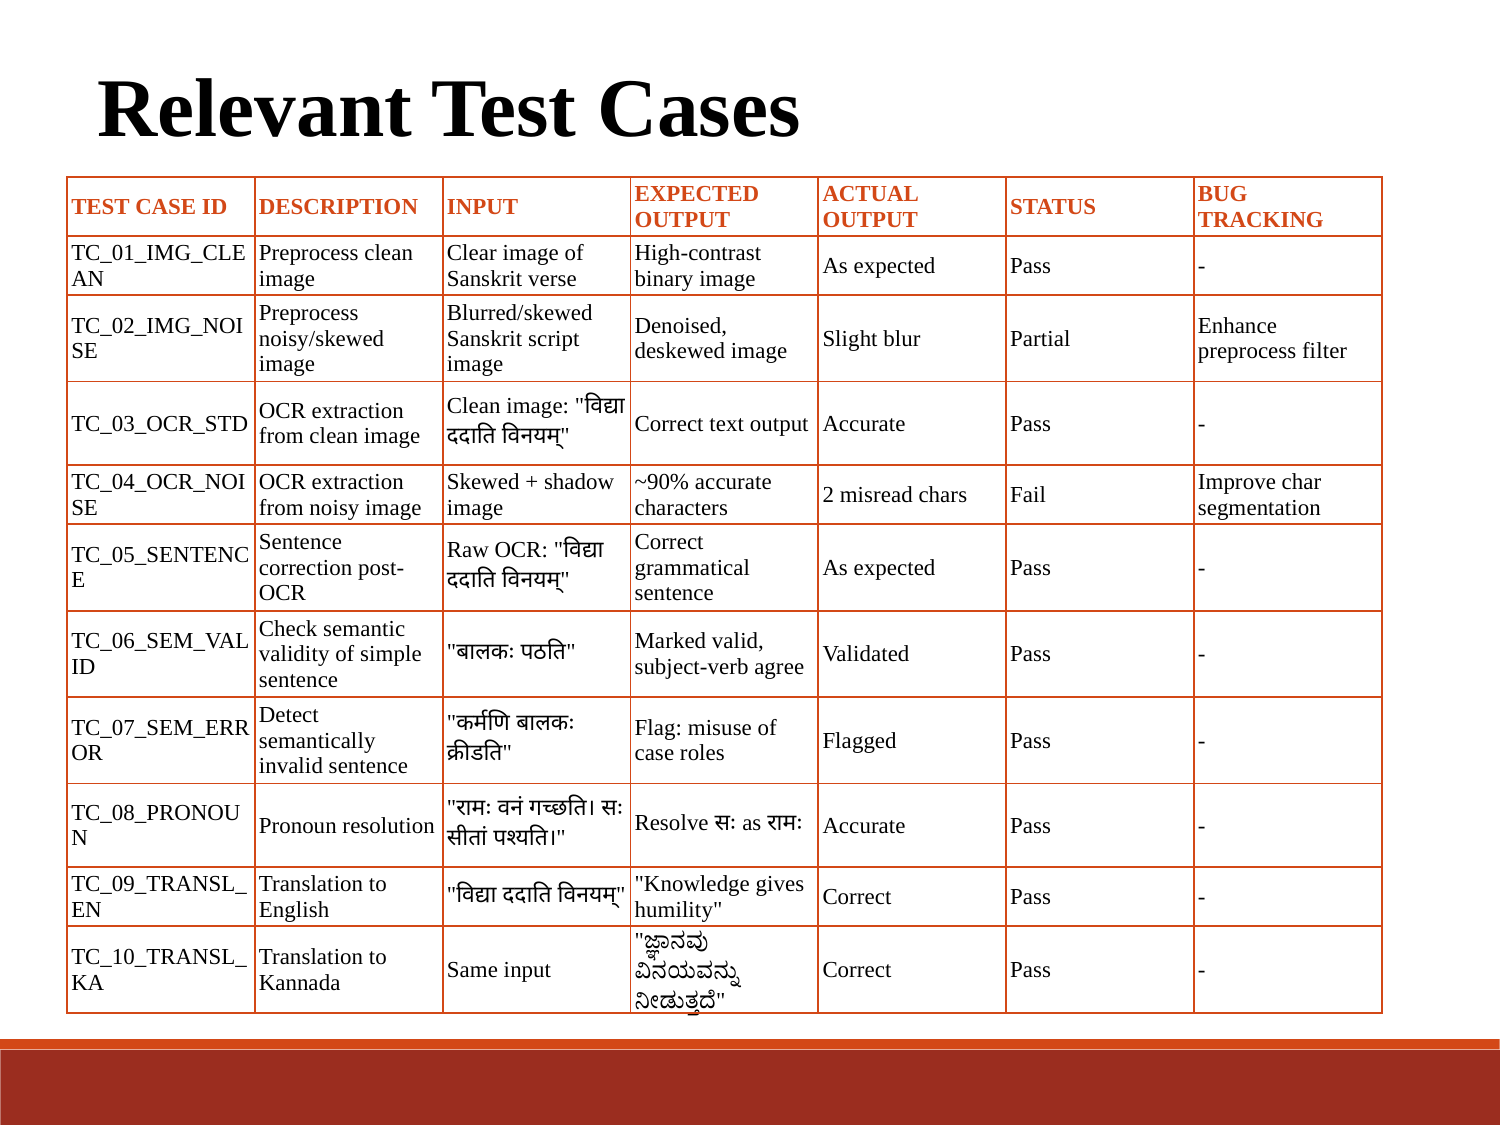

Relevant Test Cases
| TEST CASE ID | DESCRIPTION | INPUT | EXPECTED OUTPUT | ACTUAL OUTPUT | STATUS | BUG TRACKING |
| --- | --- | --- | --- | --- | --- | --- |
| TC\_01\_IMG\_CLEAN | Preprocess clean image | Clear image of Sanskrit verse | High-contrast binary image | As expected | Pass | - |
| TC\_02\_IMG\_NOISE | Preprocess noisy/skewed image | Blurred/skewed Sanskrit script image | Denoised, deskewed image | Slight blur | Partial | Enhance preprocess filter |
| TC\_03\_OCR\_STD | OCR extraction from clean image | Clean image: "विद्या ददाति विनयम्" | Correct text output | Accurate | Pass | - |
| TC\_04\_OCR\_NOISE | OCR extraction from noisy image | Skewed + shadow image | ~90% accurate characters | 2 misread chars | Fail | Improve char segmentation |
| TC\_05\_SENTENCE | Sentence correction post-OCR | Raw OCR: "विद्या ददाति विनयम्" | Correct grammatical sentence | As expected | Pass | - |
| TC\_06\_SEM\_VALID | Check semantic validity of simple sentence | "बालकः पठति" | Marked valid, subject-verb agree | Validated | Pass | - |
| TC\_07\_SEM\_ERROR | Detect semantically invalid sentence | "कर्मणि बालकः क्रीडति" | Flag: misuse of case roles | Flagged | Pass | - |
| TC\_08\_PRONOUN | Pronoun resolution | "रामः वनं गच्छति। सः सीतां पश्यति।" | Resolve सः as रामः | Accurate | Pass | - |
| TC\_09\_TRANSL\_EN | Translation to English | "विद्या ददाति विनयम्" | "Knowledge gives humility" | Correct | Pass | - |
| TC\_10\_TRANSL\_KA | Translation to Kannada | Same input | "ಜ್ಞಾನವು ವಿನಯವನ್ನು ನೀಡುತ್ತದೆ" | Correct | Pass | - |